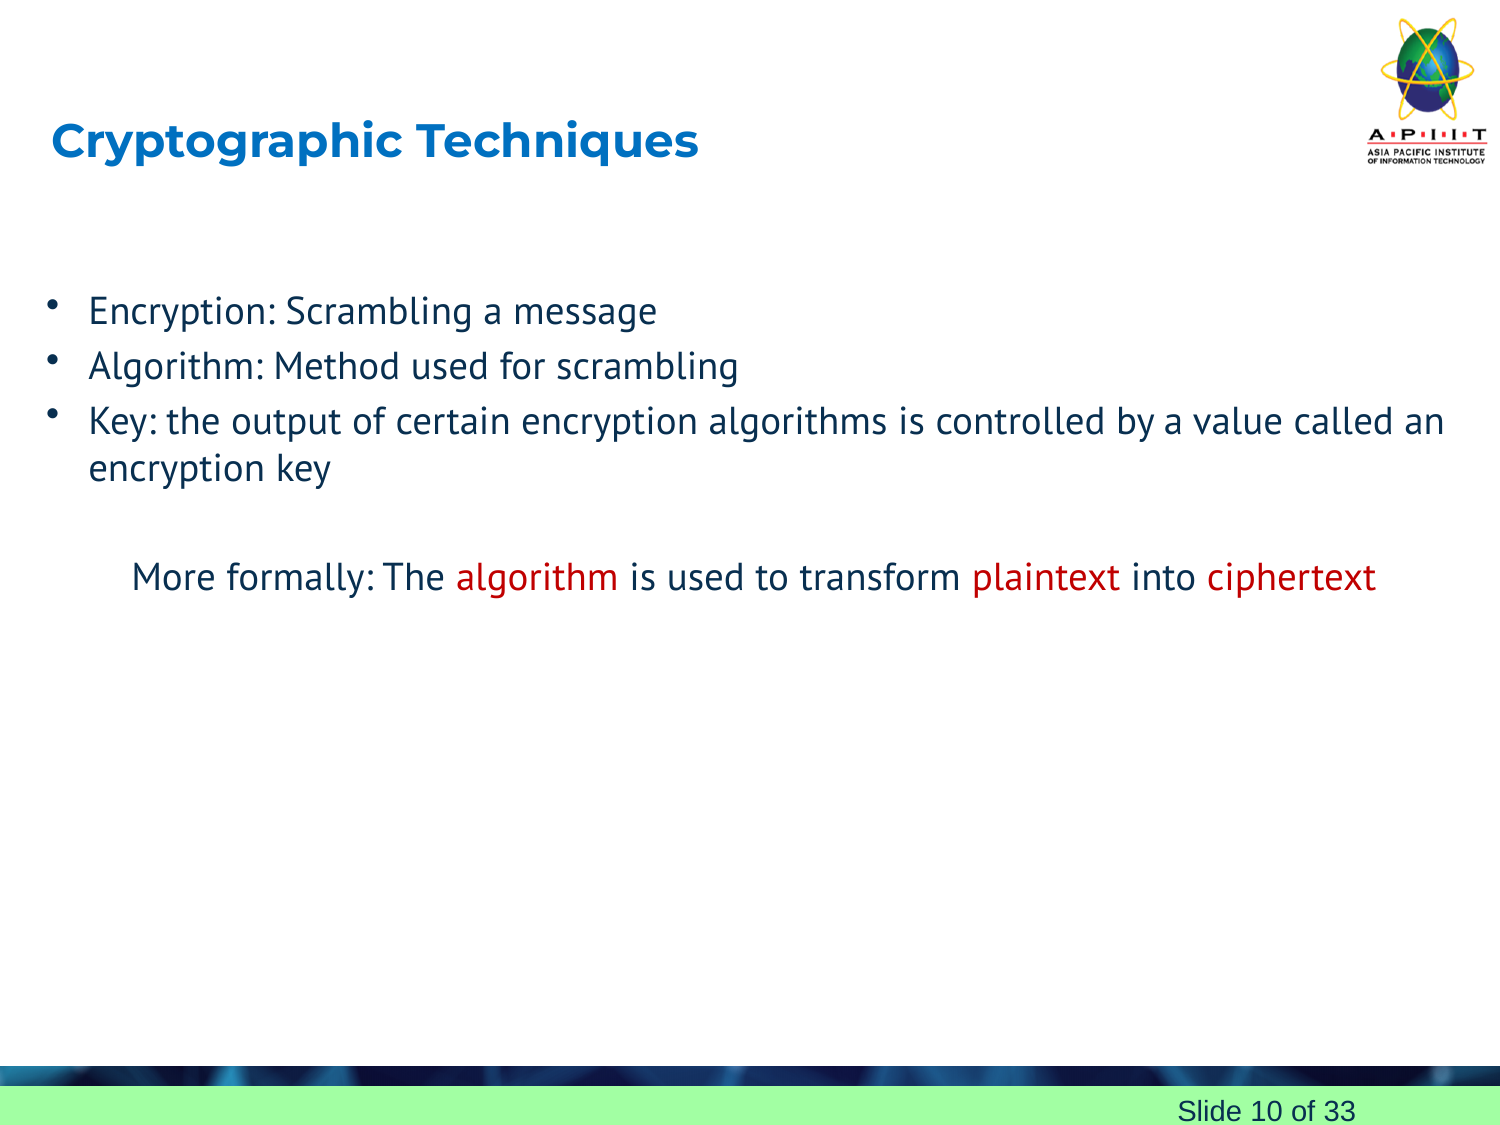

# Cryptographic Techniques
Encryption: Scrambling a message
Algorithm: Method used for scrambling
Key: the output of certain encryption algorithms is controlled by a value called an encryption key

More formally: The algorithm is used to transform plaintext into ciphertext
Slide 10 of 33